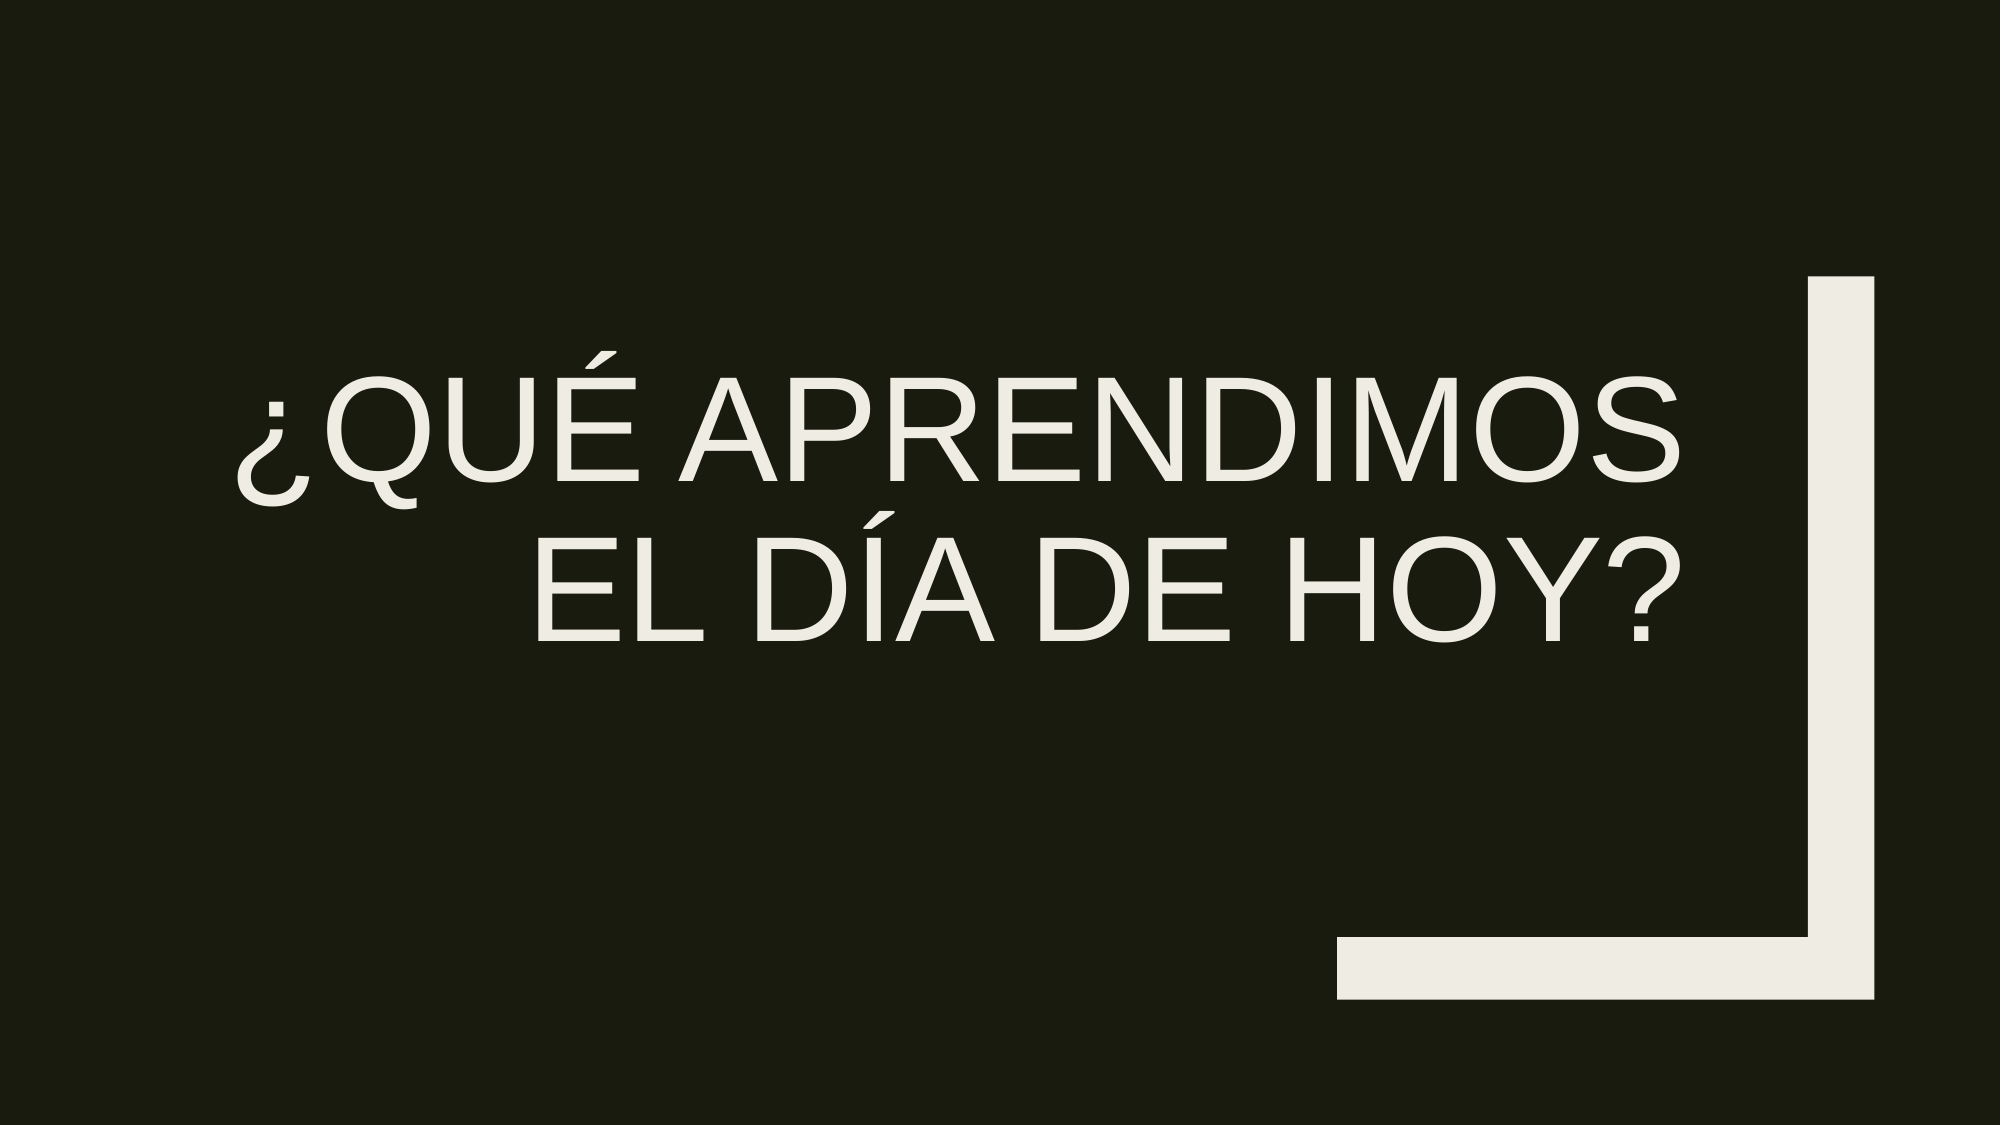

# ¿Qué aprendimos el día de hoy?